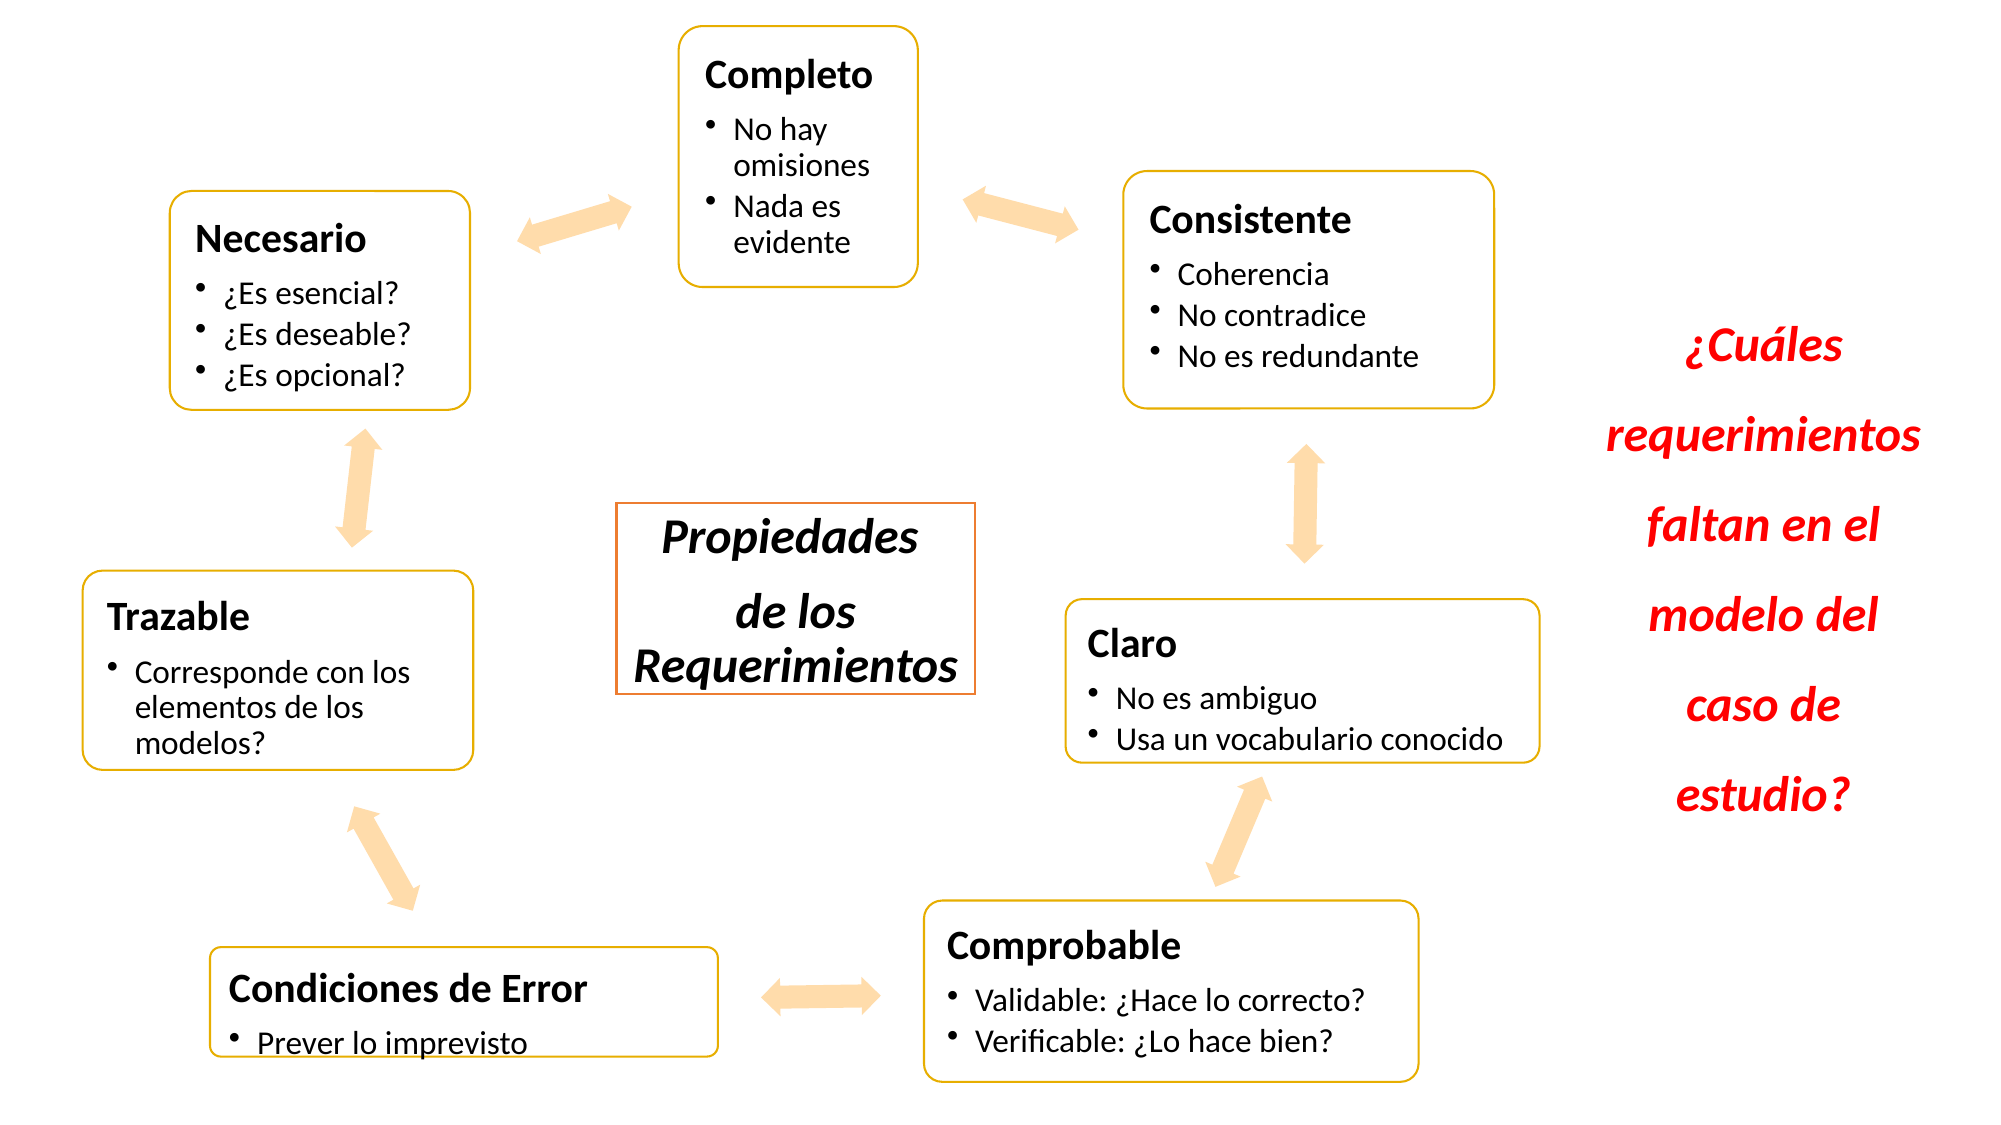

Completo
No hay omisiones
Nada es evidente

Consistente
Coherencia
No contradice
No es redundante

Claro
No es ambiguo
Usa un vocabulario conocido

Comprobable
Validable: ¿Hace lo correcto?
Verificable: ¿Lo hace bien?

Condiciones de Error
Prever lo imprevisto

Trazable
Corresponde con los elementos de los modelos?

Necesario
¿Es esencial?
¿Es deseable?
¿Es opcional?

¿Cuáles requerimientos faltan en el modelo del caso de estudio?
Propiedades
de los Requerimientos